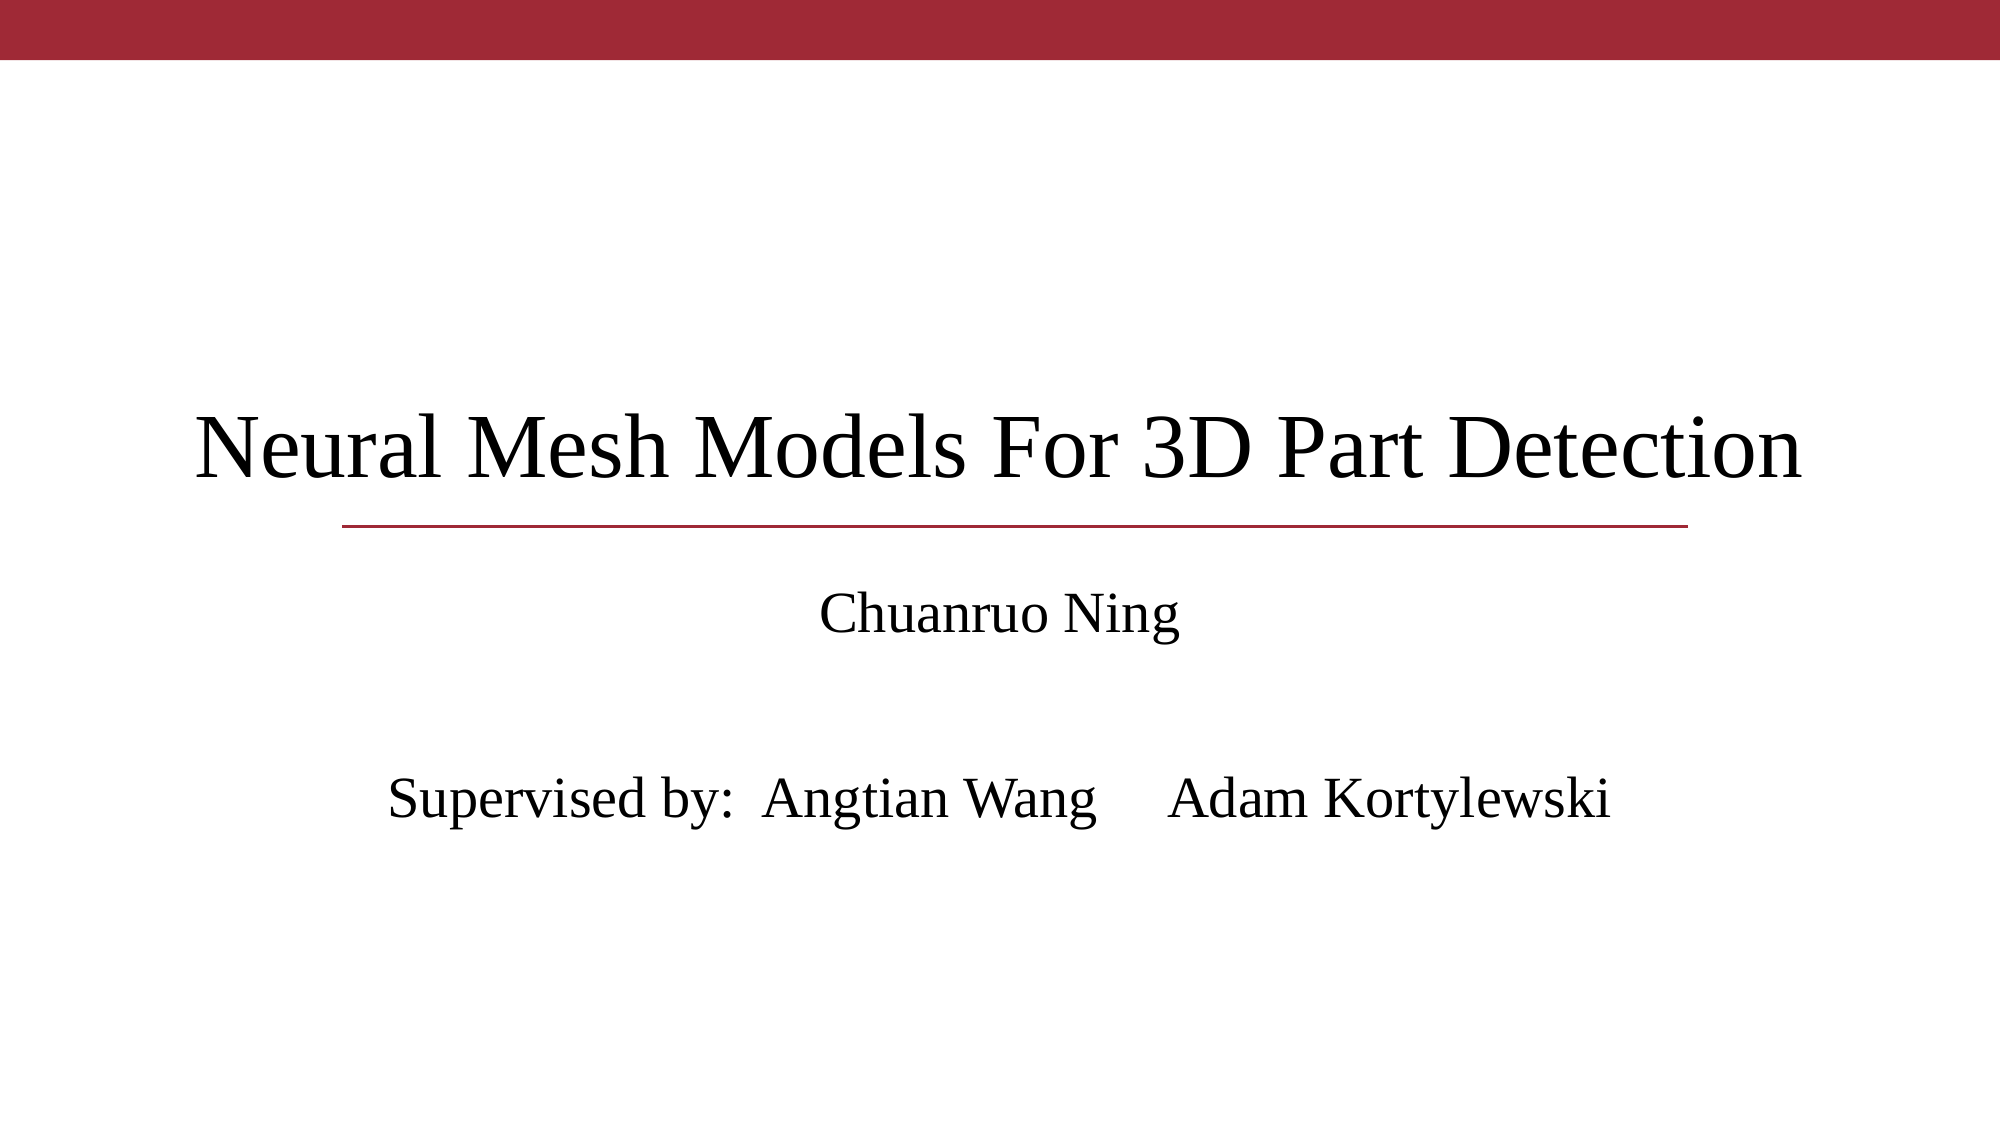

# Neural Mesh Models For 3D Part Detection
Chuanruo Ning
Supervised by:  Angtian Wang     Adam Kortylewski